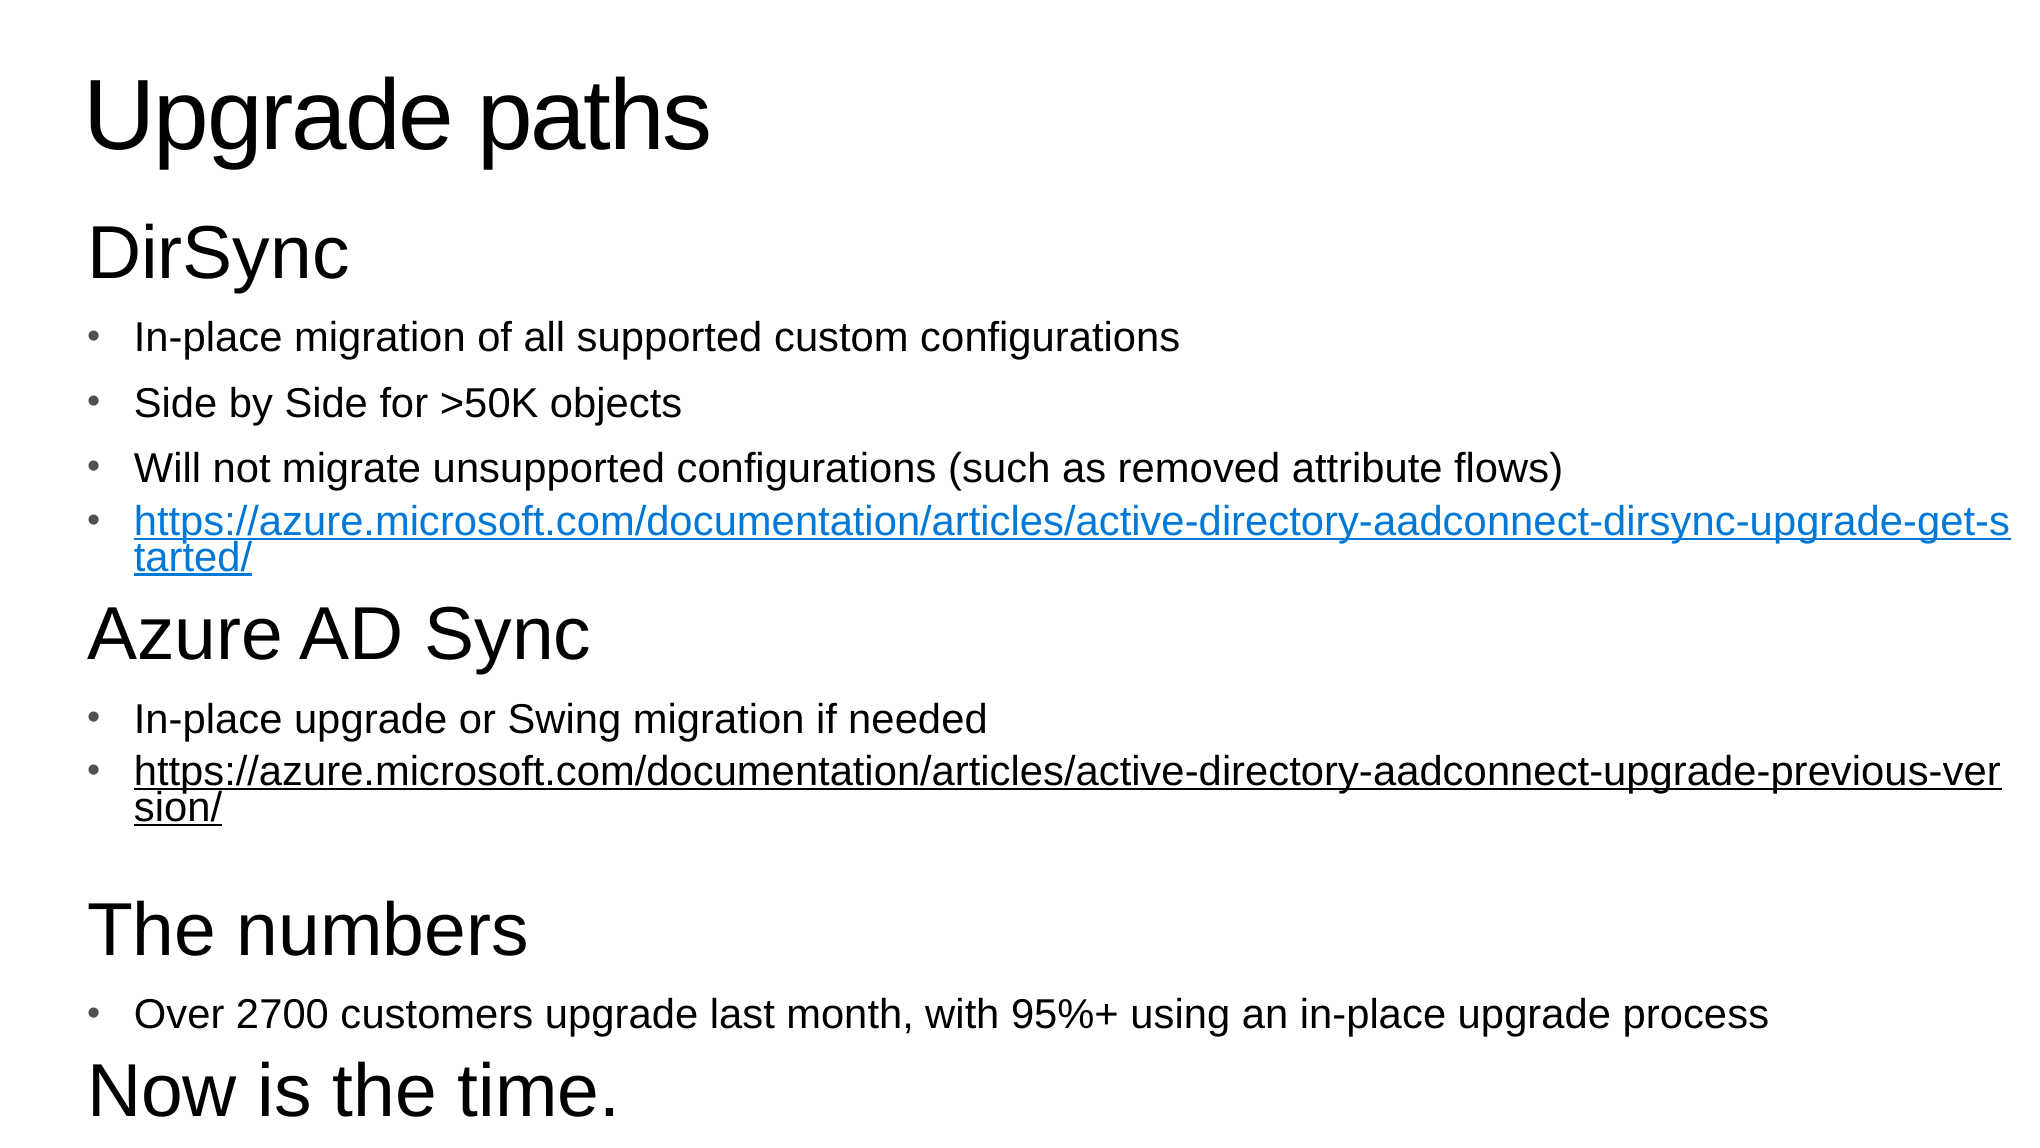

# Upgrade paths
DirSync
In-place migration of all supported custom configurations
Side by Side for >50K objects
Will not migrate unsupported configurations (such as removed attribute flows)
https://azure.microsoft.com/documentation/articles/active-directory-aadconnect-dirsync-upgrade-get-started/
Azure AD Sync
In-place upgrade or Swing migration if needed
https://azure.microsoft.com/documentation/articles/active-directory-aadconnect-upgrade-previous-version/
The numbers
Over 2700 customers upgrade last month, with 95%+ using an in-place upgrade process
Now is the time.